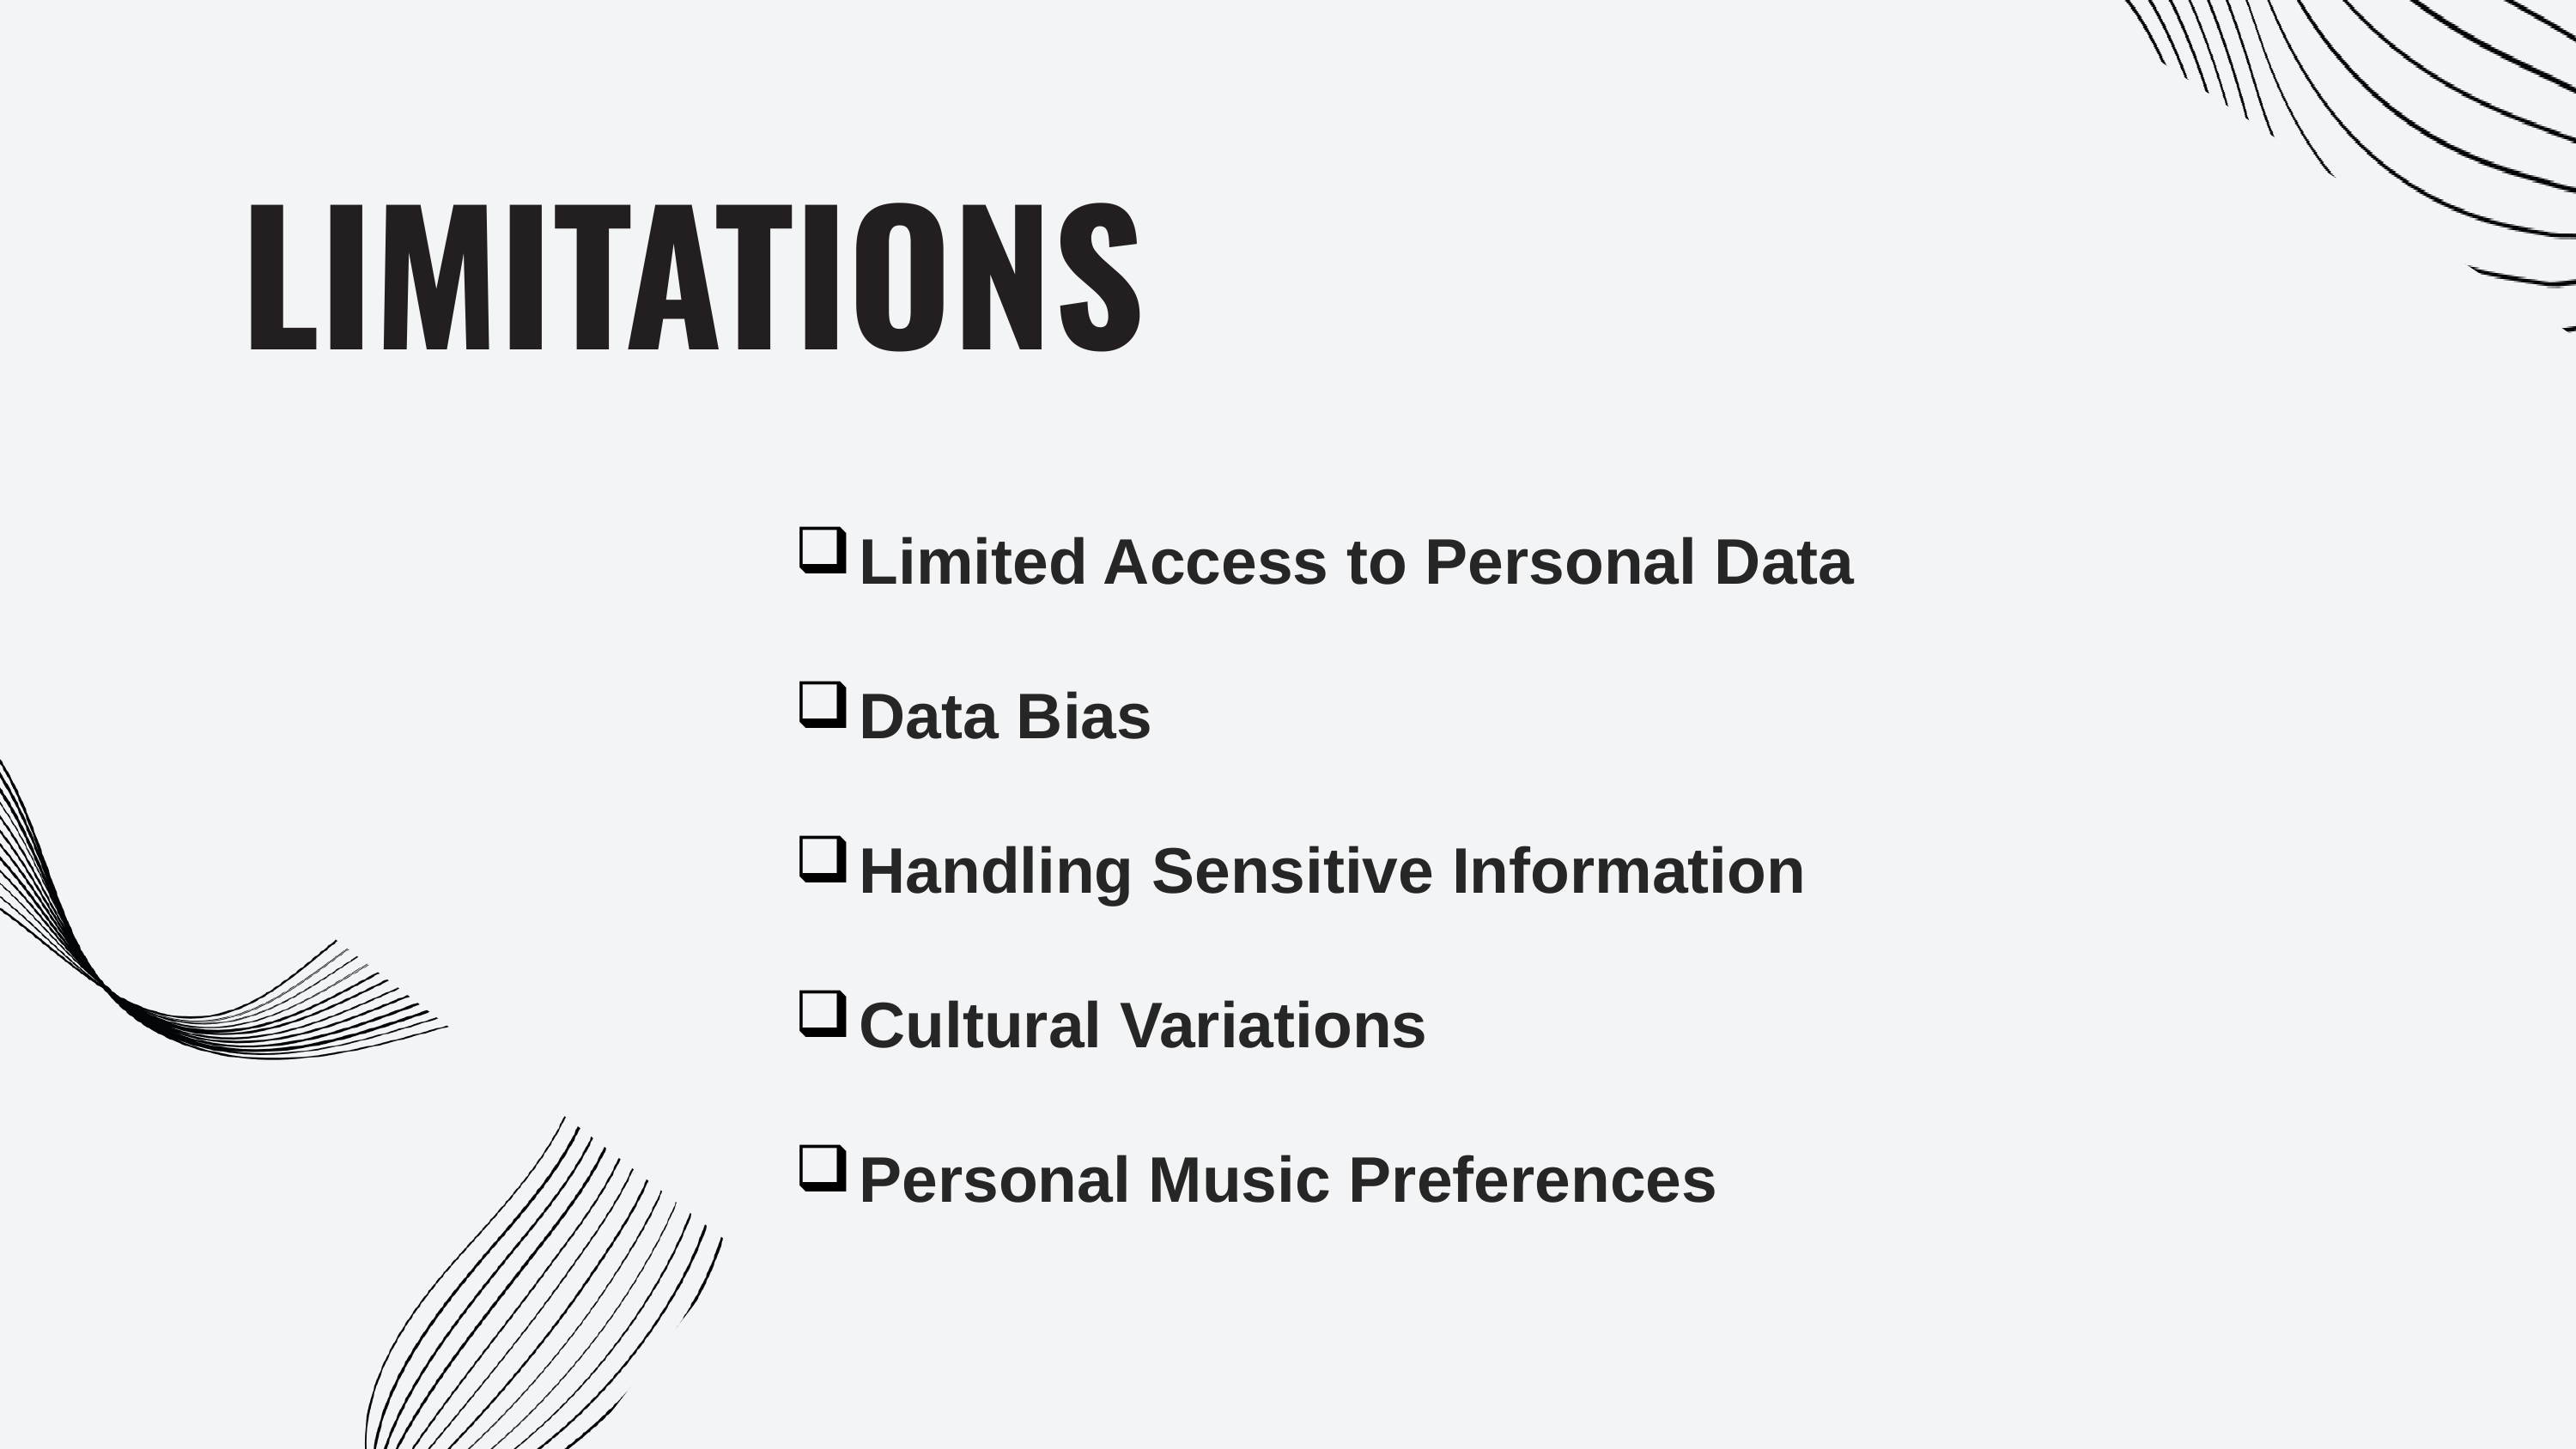

LIMITATIONS

Limited Access to Personal Data

Data Bias

Handling Sensitive Information

Cultural Variations

Personal Music Preferences